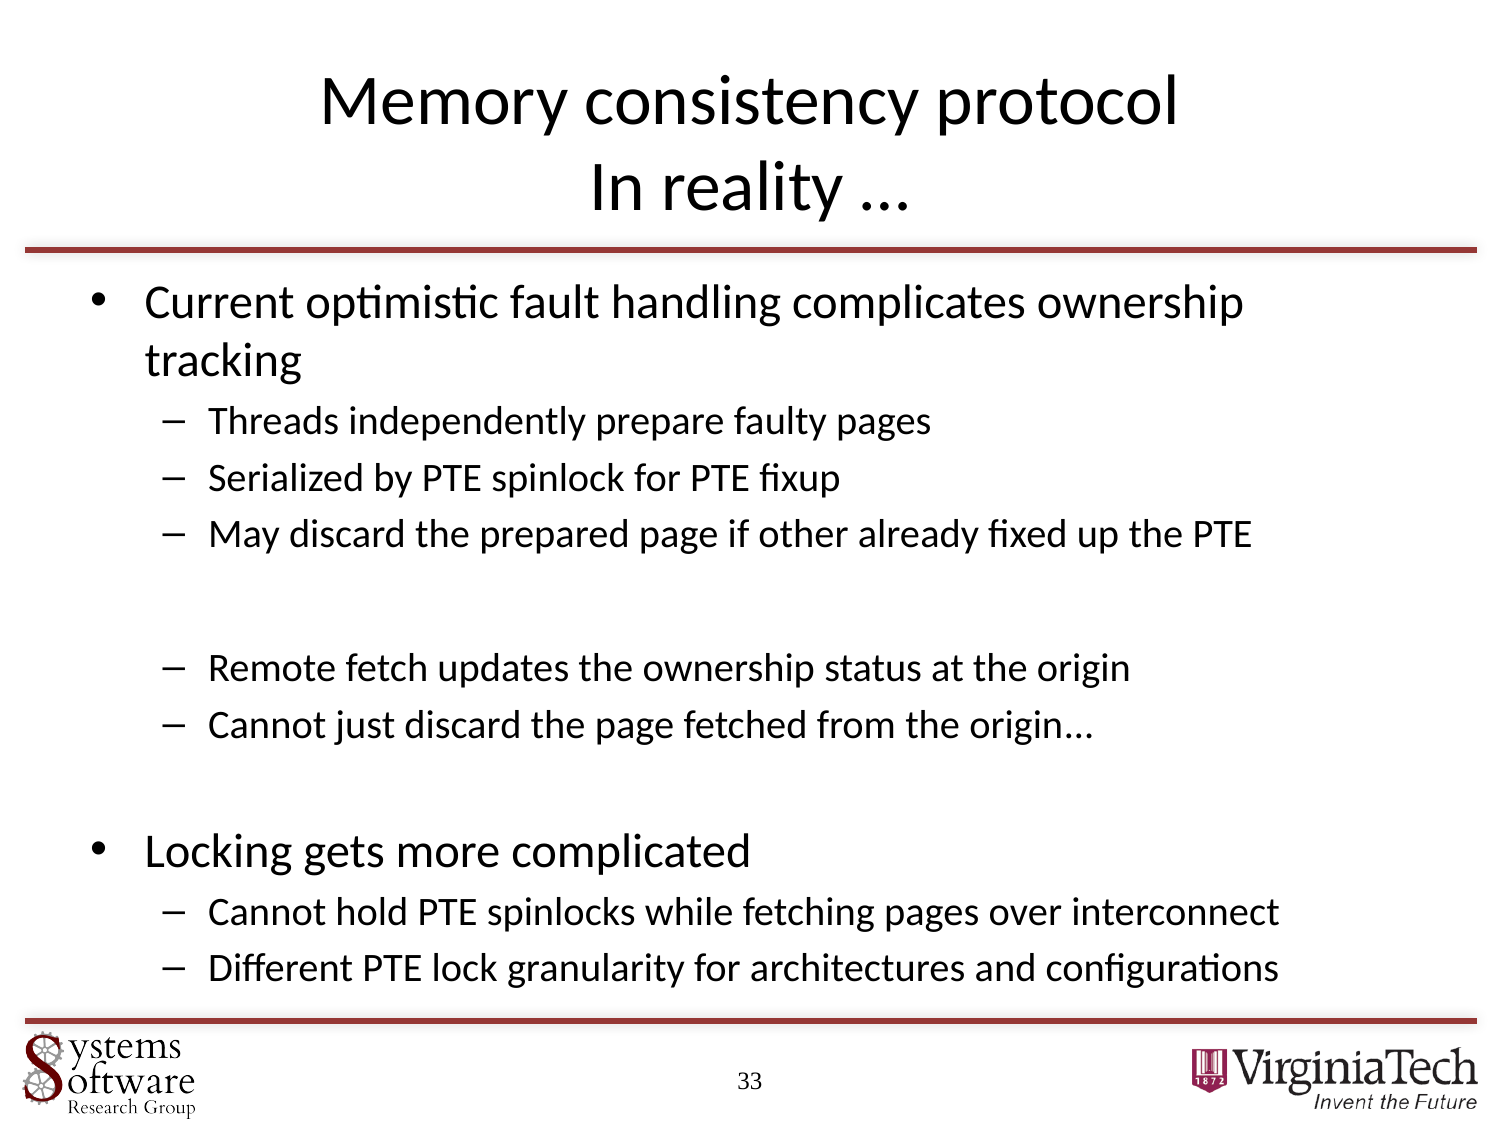

# Memory consistency protocol In reality …
Current optimistic fault handling complicates ownership tracking
Threads independently prepare faulty pages
Serialized by PTE spinlock for PTE fixup
May discard the prepared page if other already fixed up the PTE

Remote fetch updates the ownership status at the origin
Cannot just discard the page fetched from the origin…

Locking gets more complicated
Cannot hold PTE spinlocks while fetching pages over interconnect
Different PTE lock granularity for architectures and configurations